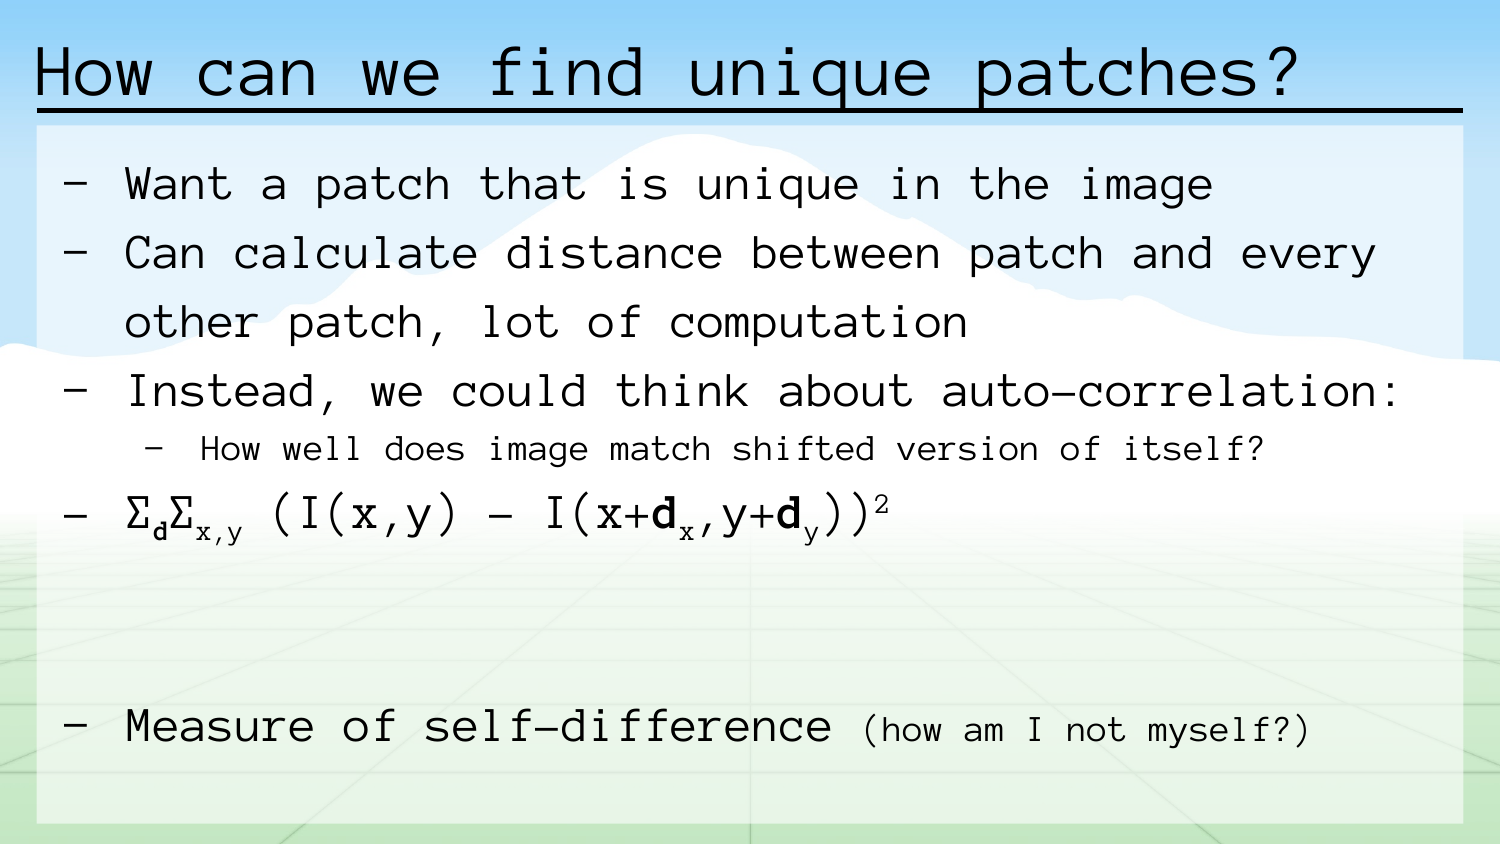

# How can we find unique patches?
Want a patch that is unique in the image
Can calculate distance between patch and every other patch, lot of computation
Instead, we could think about auto-correlation:
How well does image match shifted version of itself?
ΣdΣx,y (I(x,y) - I(x+dx,y+dy))2

Measure of self-difference (how am I not myself?)